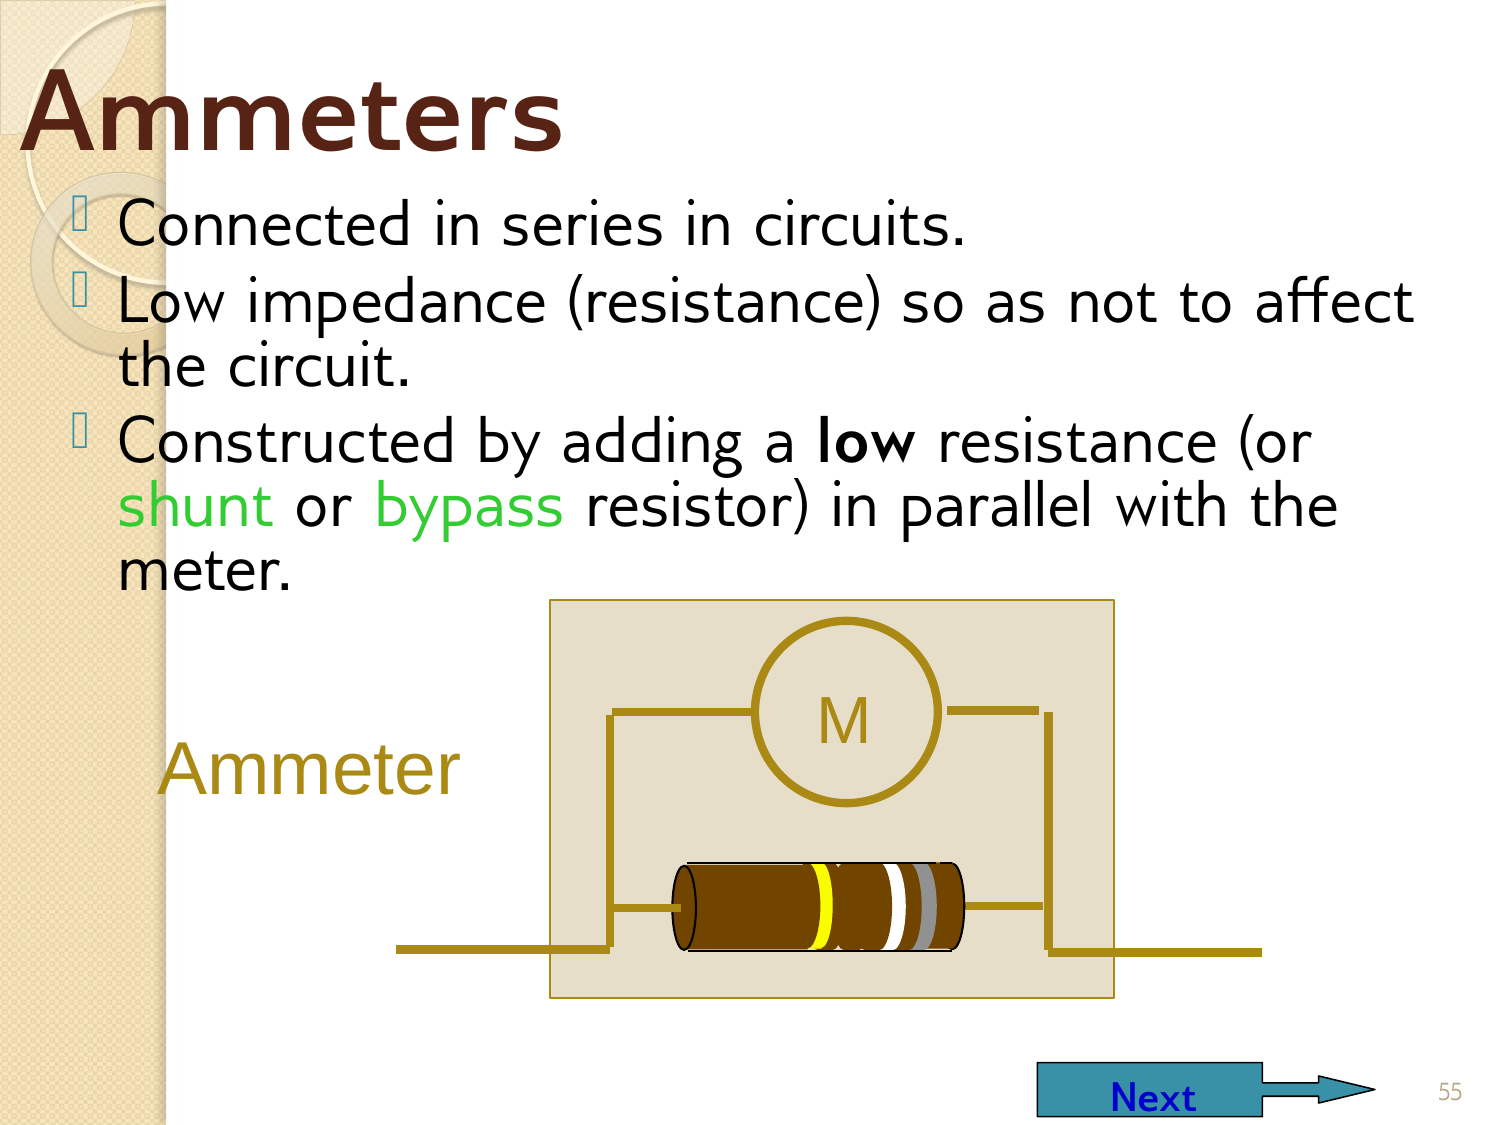

Ammeters
Connected in series in circuits.
Low impedance (resistance) so as not to affect the circuit.
Constructed by adding a low resistance (or shunt or bypass resistor) in parallel with the  meter.

M

Ammeter

 Next

55